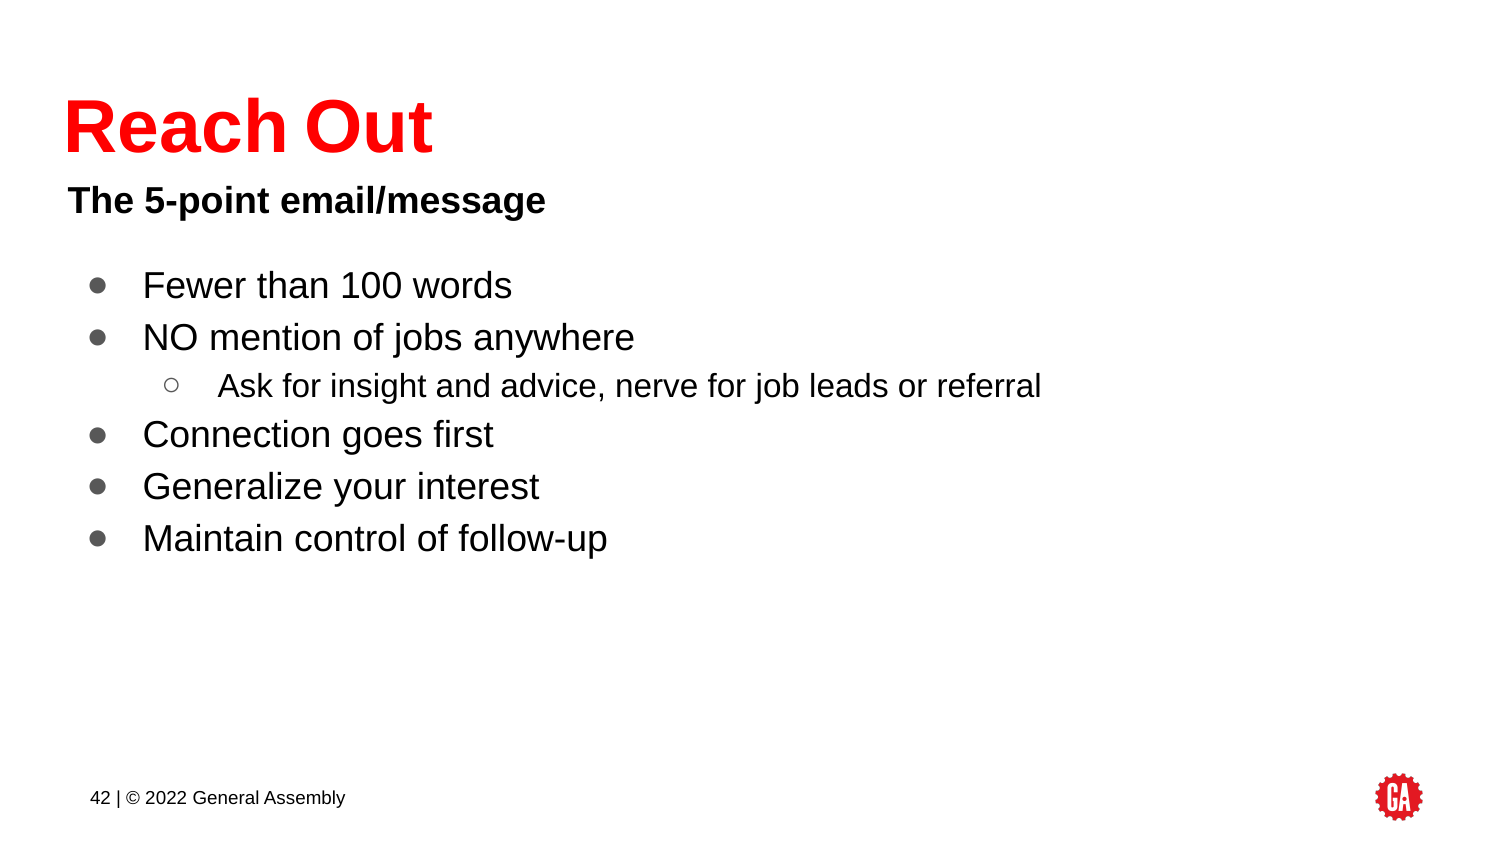

# Reach Out
The 5-point email/message
Fewer than 100 words
NO mention of jobs anywhere
Ask for insight and advice, nerve for job leads or referral
Connection goes first
Generalize your interest
Maintain control of follow-up
42 | © 2022 General Assembly